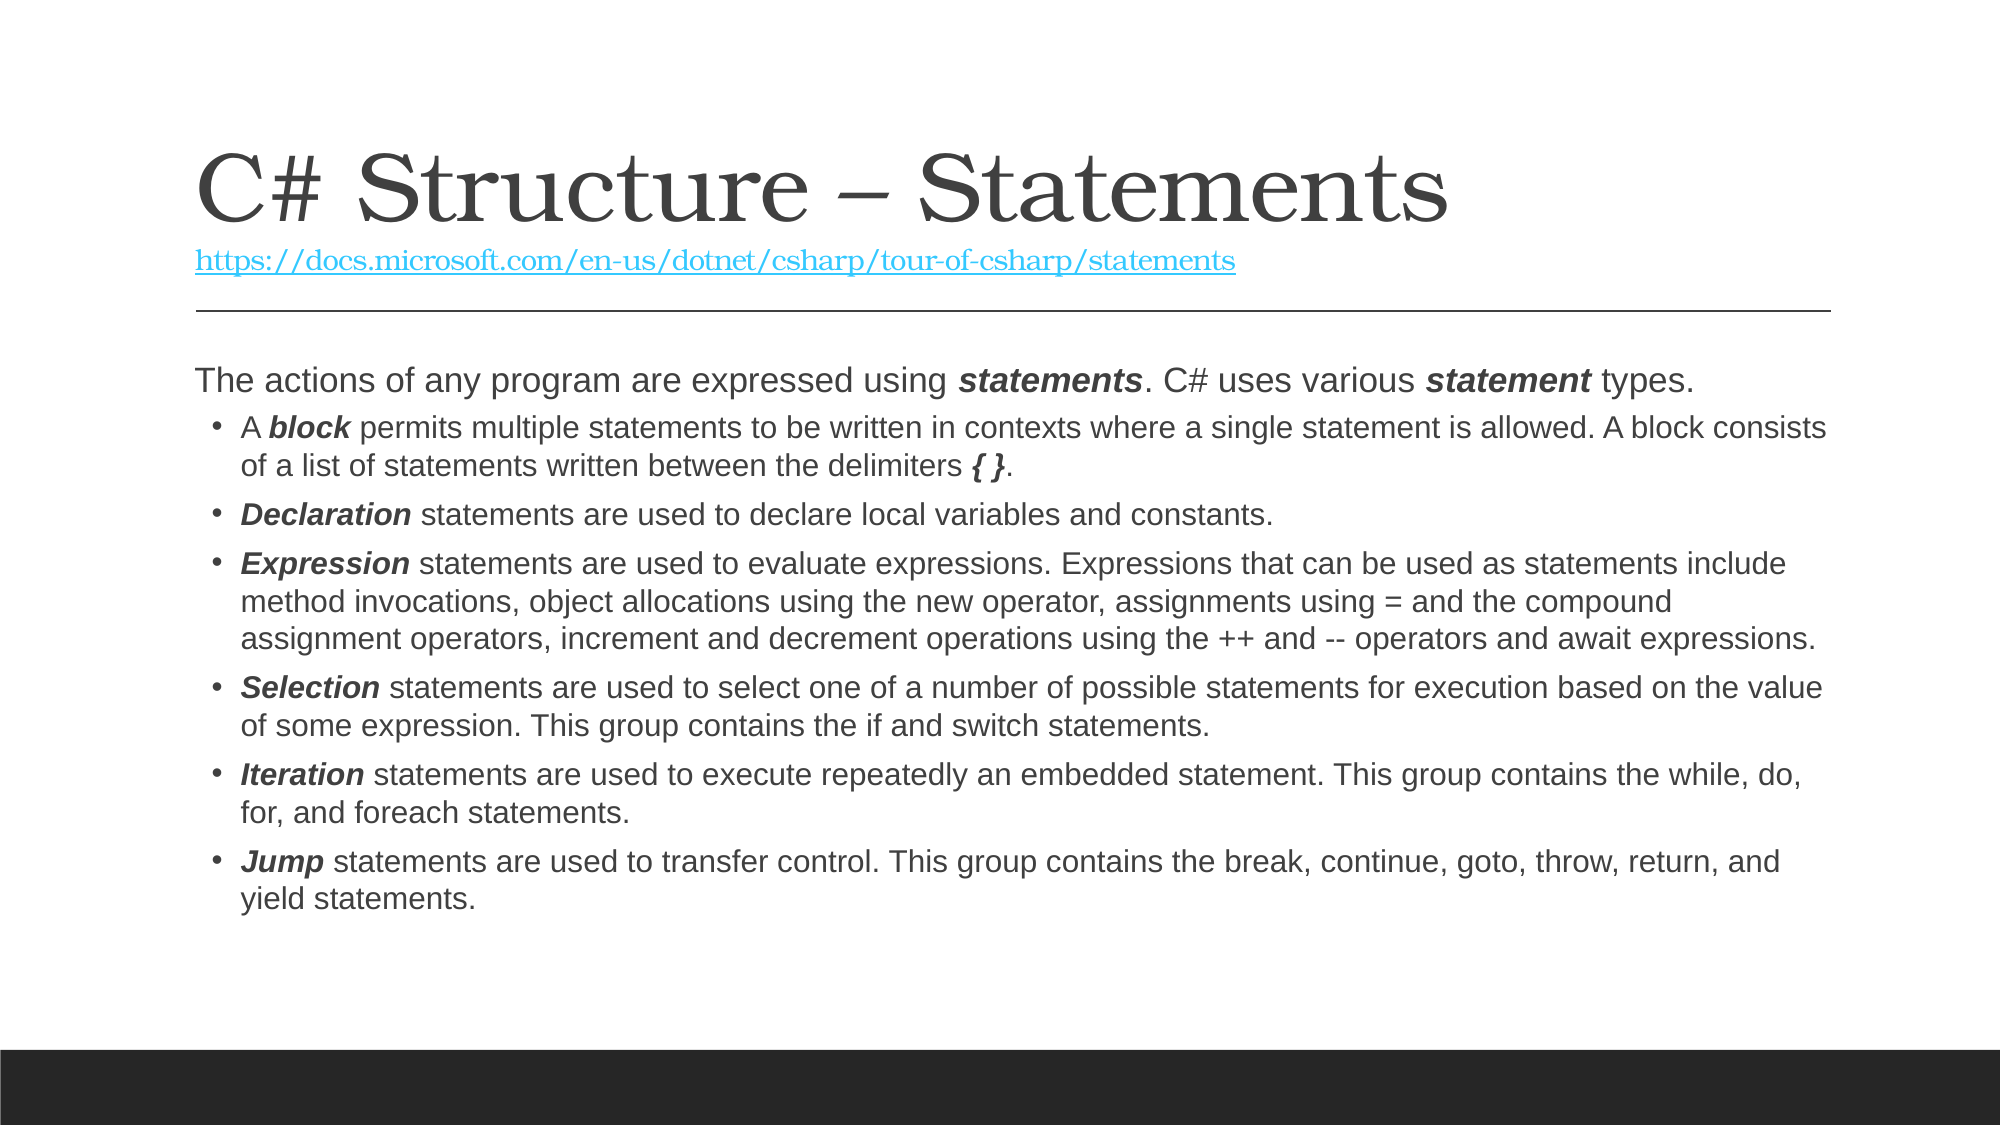

# C# Structure – Statements https://docs.microsoft.com/en-us/dotnet/csharp/tour-of-csharp/statements
The actions of any program are expressed using statements. C# uses various statement types.
A block permits multiple statements to be written in contexts where a single statement is allowed. A block consists of a list of statements written between the delimiters { }.
Declaration statements are used to declare local variables and constants.
Expression statements are used to evaluate expressions. Expressions that can be used as statements include method invocations, object allocations using the new operator, assignments using = and the compound assignment operators, increment and decrement operations using the ++ and -- operators and await expressions.
Selection statements are used to select one of a number of possible statements for execution based on the value of some expression. This group contains the if and switch statements.
Iteration statements are used to execute repeatedly an embedded statement. This group contains the while, do, for, and foreach statements.
Jump statements are used to transfer control. This group contains the break, continue, goto, throw, return, and yield statements.